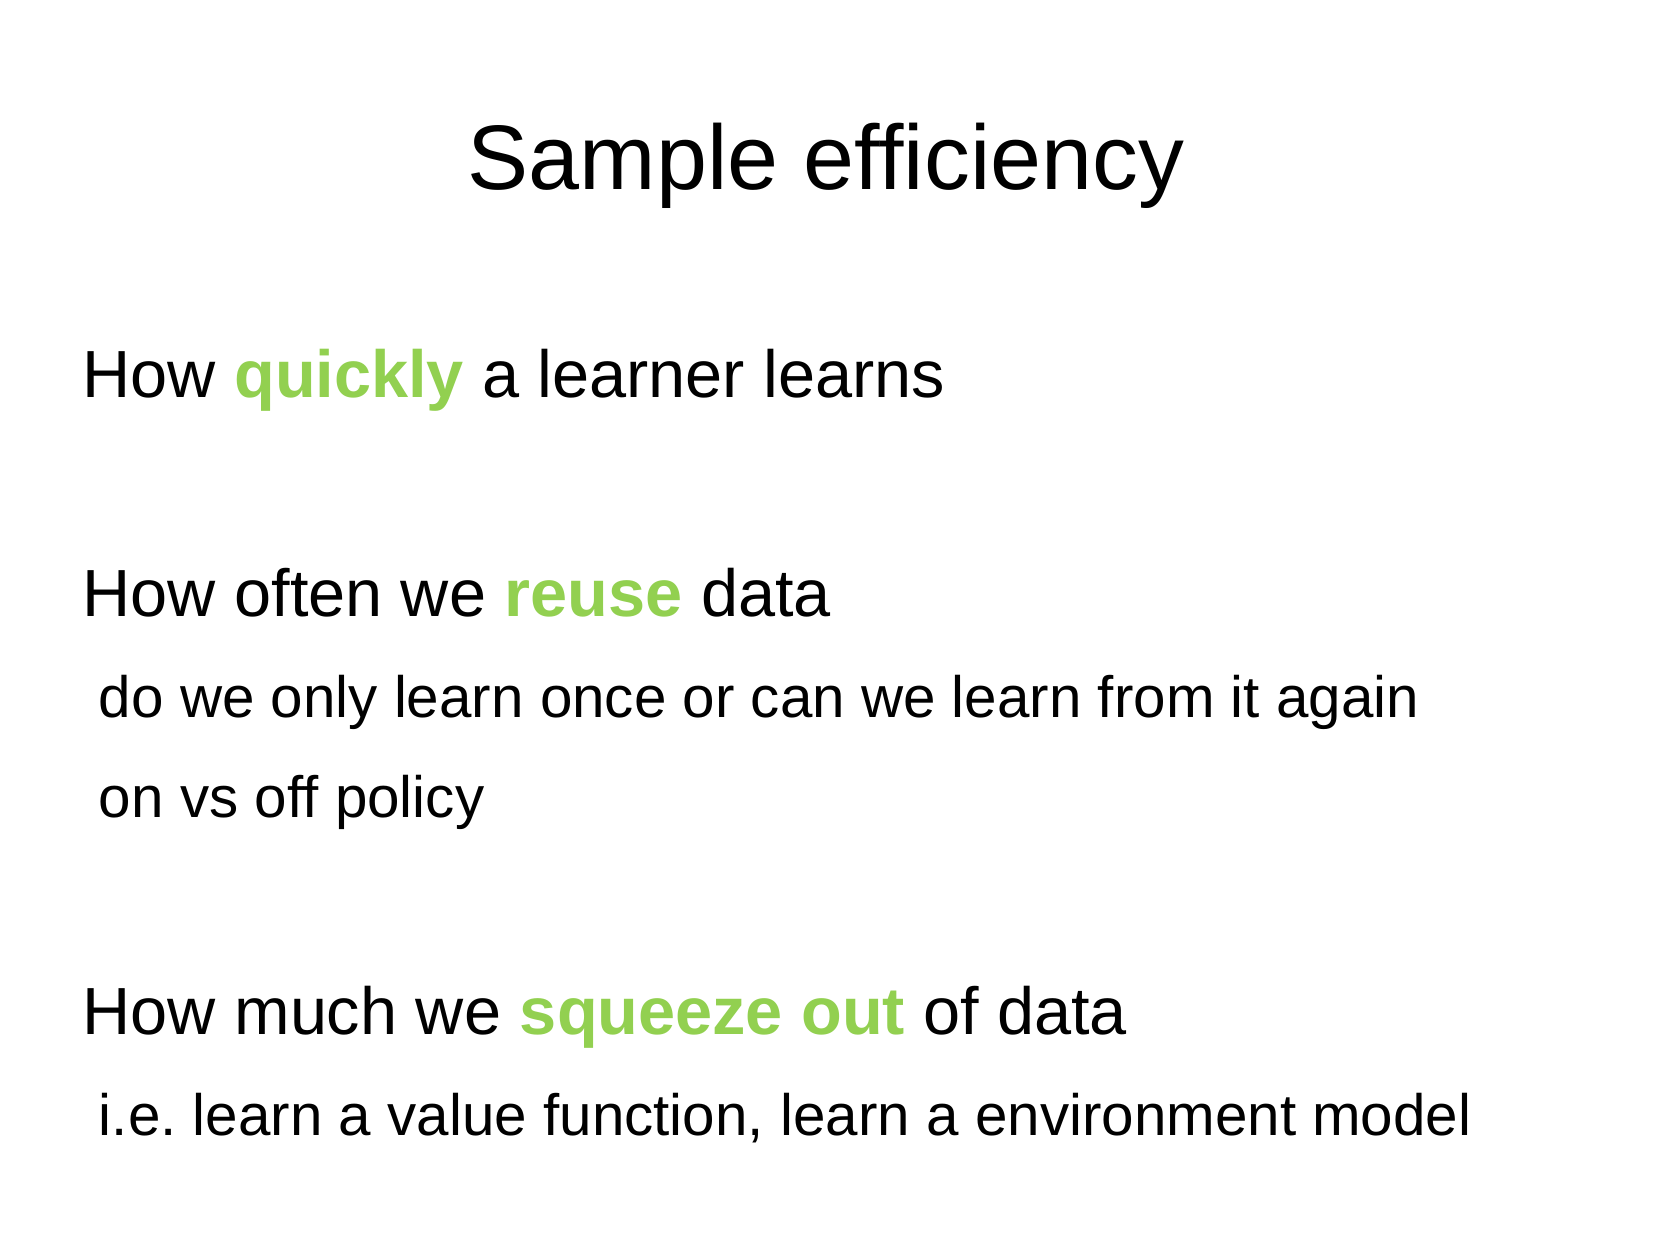

Sample efficiency
How quickly a learner learns

How often we reuse data
 do we only learn once or can we learn from it again
 on vs off policy

How much we squeeze out of data
 i.e. learn a value function, learn a environment model